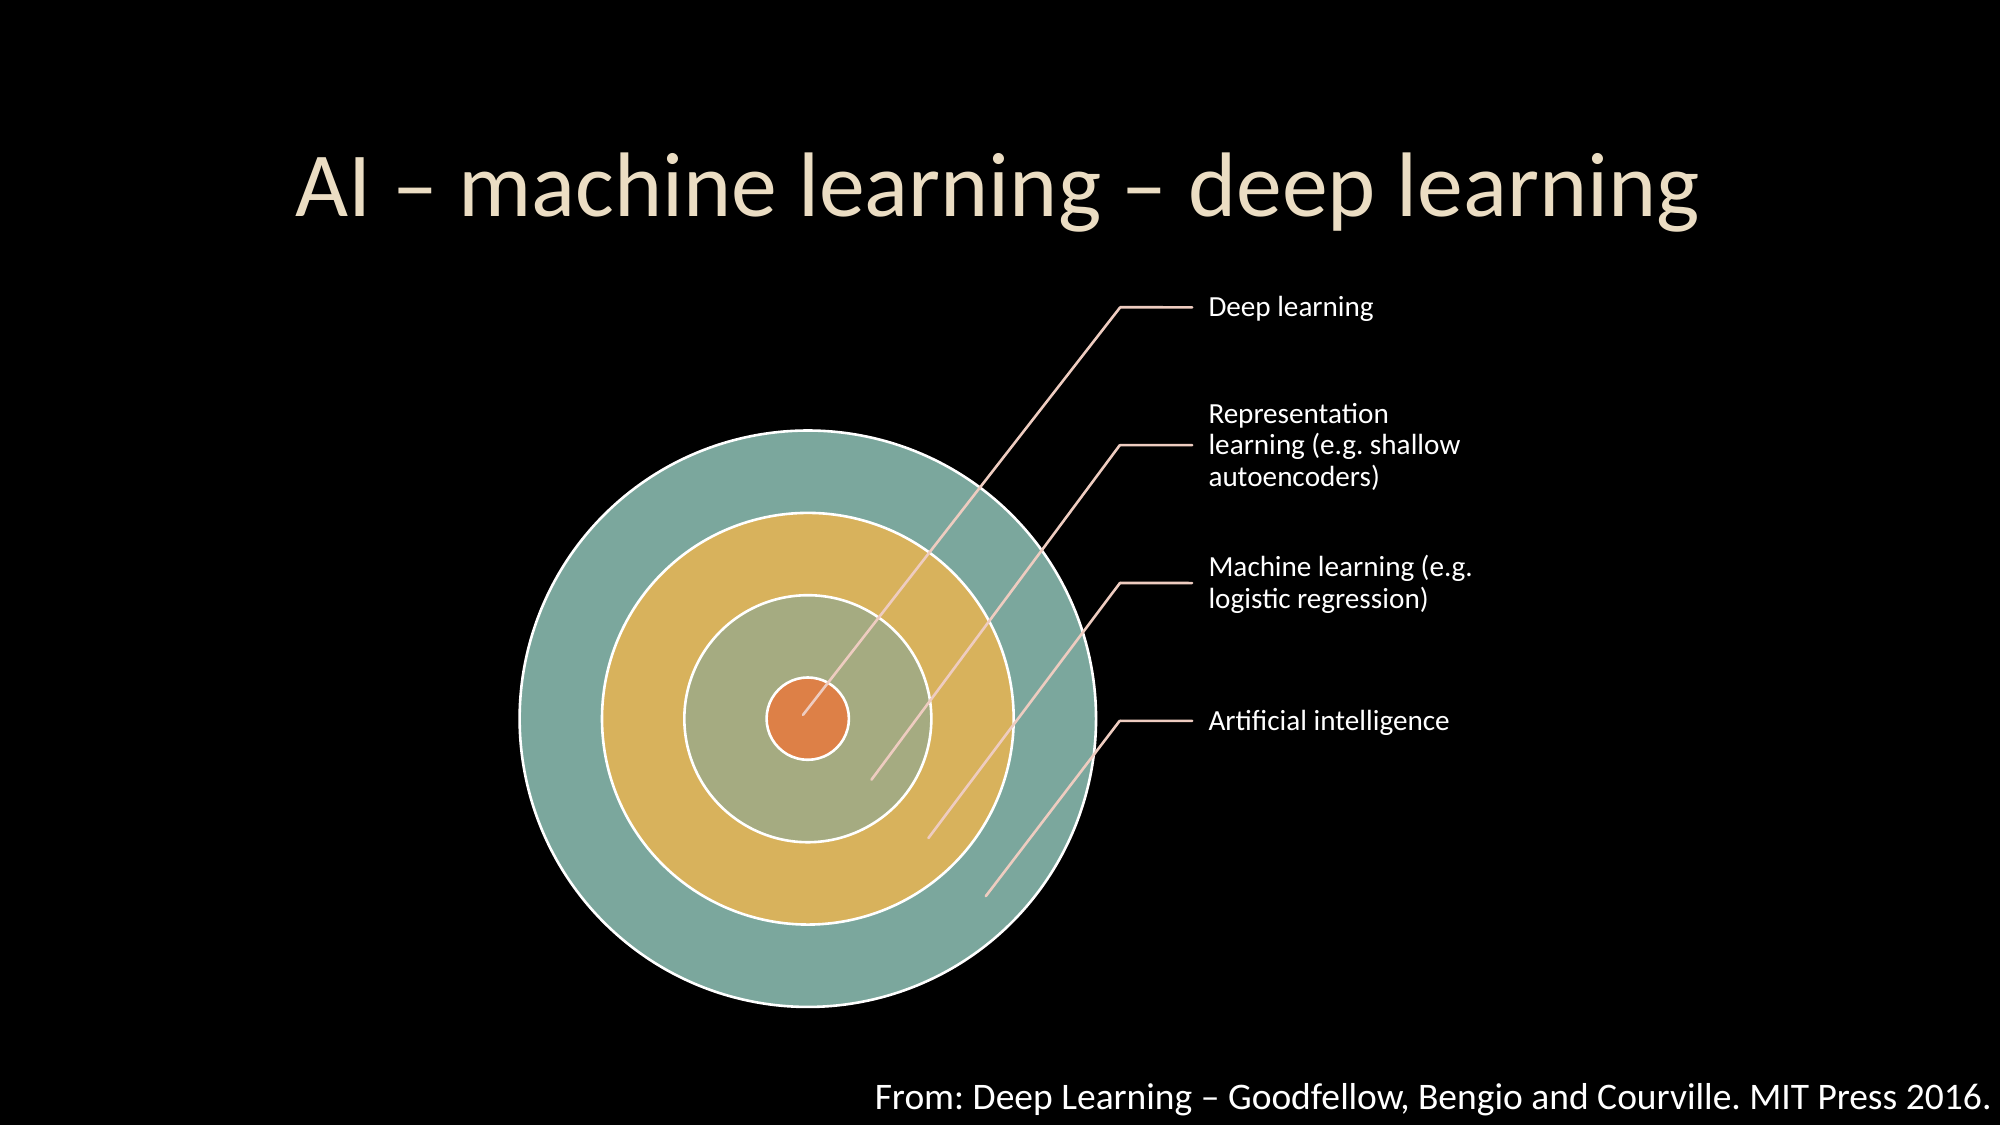

# AI – machine learning – deep learning
Deep learning
Representation learning (e.g. shallow autoencoders)
Machine learning (e.g. logistic regression)
Artificial intelligence
From: Deep Learning – Goodfellow, Bengio and Courville. MIT Press 2016.